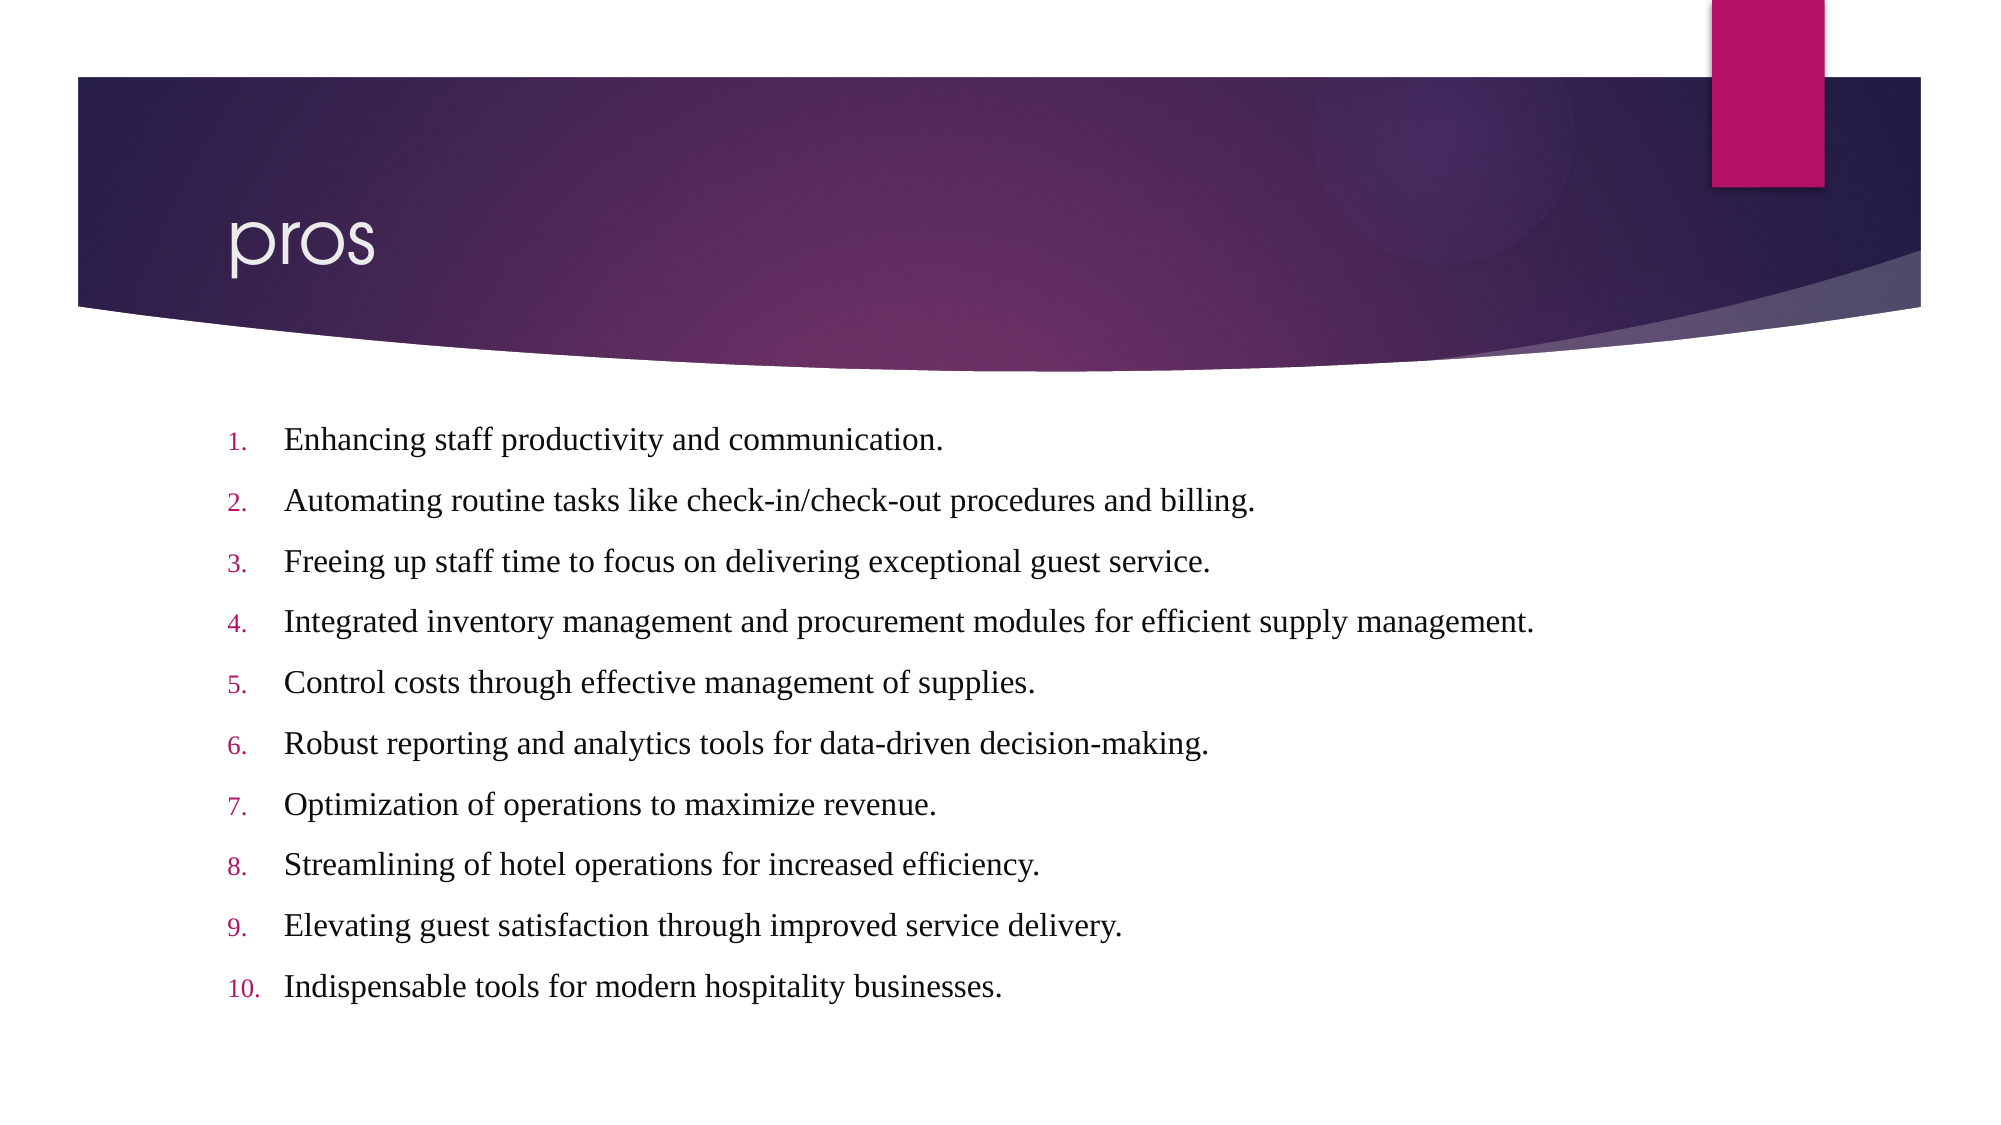

# pros
Enhancing staff productivity and communication.
Automating routine tasks like check-in/check-out procedures and billing.
Freeing up staff time to focus on delivering exceptional guest service.
Integrated inventory management and procurement modules for efficient supply management.
Control costs through effective management of supplies.
Robust reporting and analytics tools for data-driven decision-making.
Optimization of operations to maximize revenue.
Streamlining of hotel operations for increased efficiency.
Elevating guest satisfaction through improved service delivery.
Indispensable tools for modern hospitality businesses.